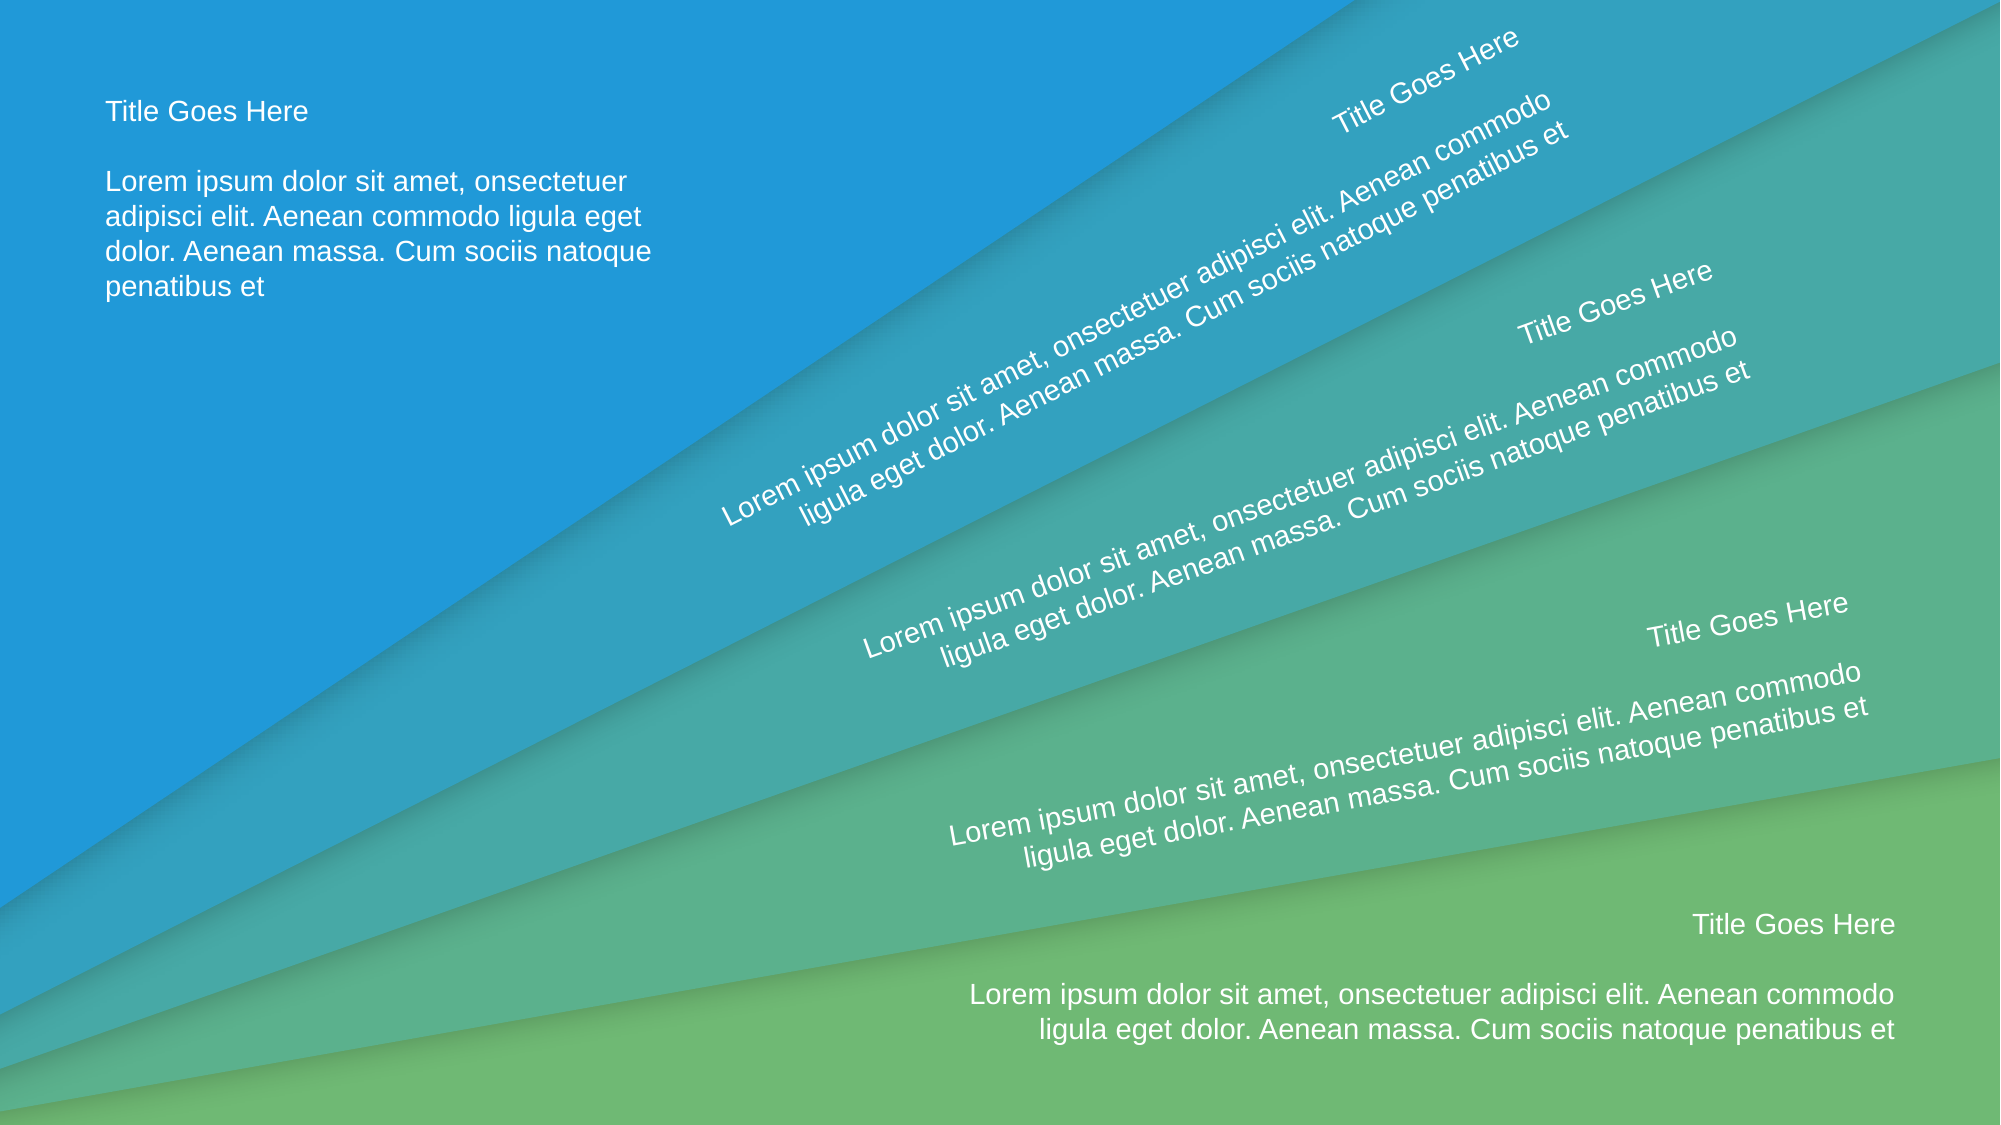

Title Goes Here

Lorem ipsum dolor sit amet, onsectetuer adipisci elit. Aenean commodo ligula eget dolor. Aenean massa. Cum sociis natoque penatibus et
Title Goes Here

Lorem ipsum dolor sit amet, onsectetuer adipisci elit. Aenean commodo ligula eget dolor. Aenean massa. Cum sociis natoque penatibus et
Title Goes Here

Lorem ipsum dolor sit amet, onsectetuer adipisci elit. Aenean commodo ligula eget dolor. Aenean massa. Cum sociis natoque penatibus et
Title Goes Here

Lorem ipsum dolor sit amet, onsectetuer adipisci elit. Aenean commodo ligula eget dolor. Aenean massa. Cum sociis natoque penatibus et
Title Goes Here

Lorem ipsum dolor sit amet, onsectetuer adipisci elit. Aenean commodo ligula eget dolor. Aenean massa. Cum sociis natoque penatibus et